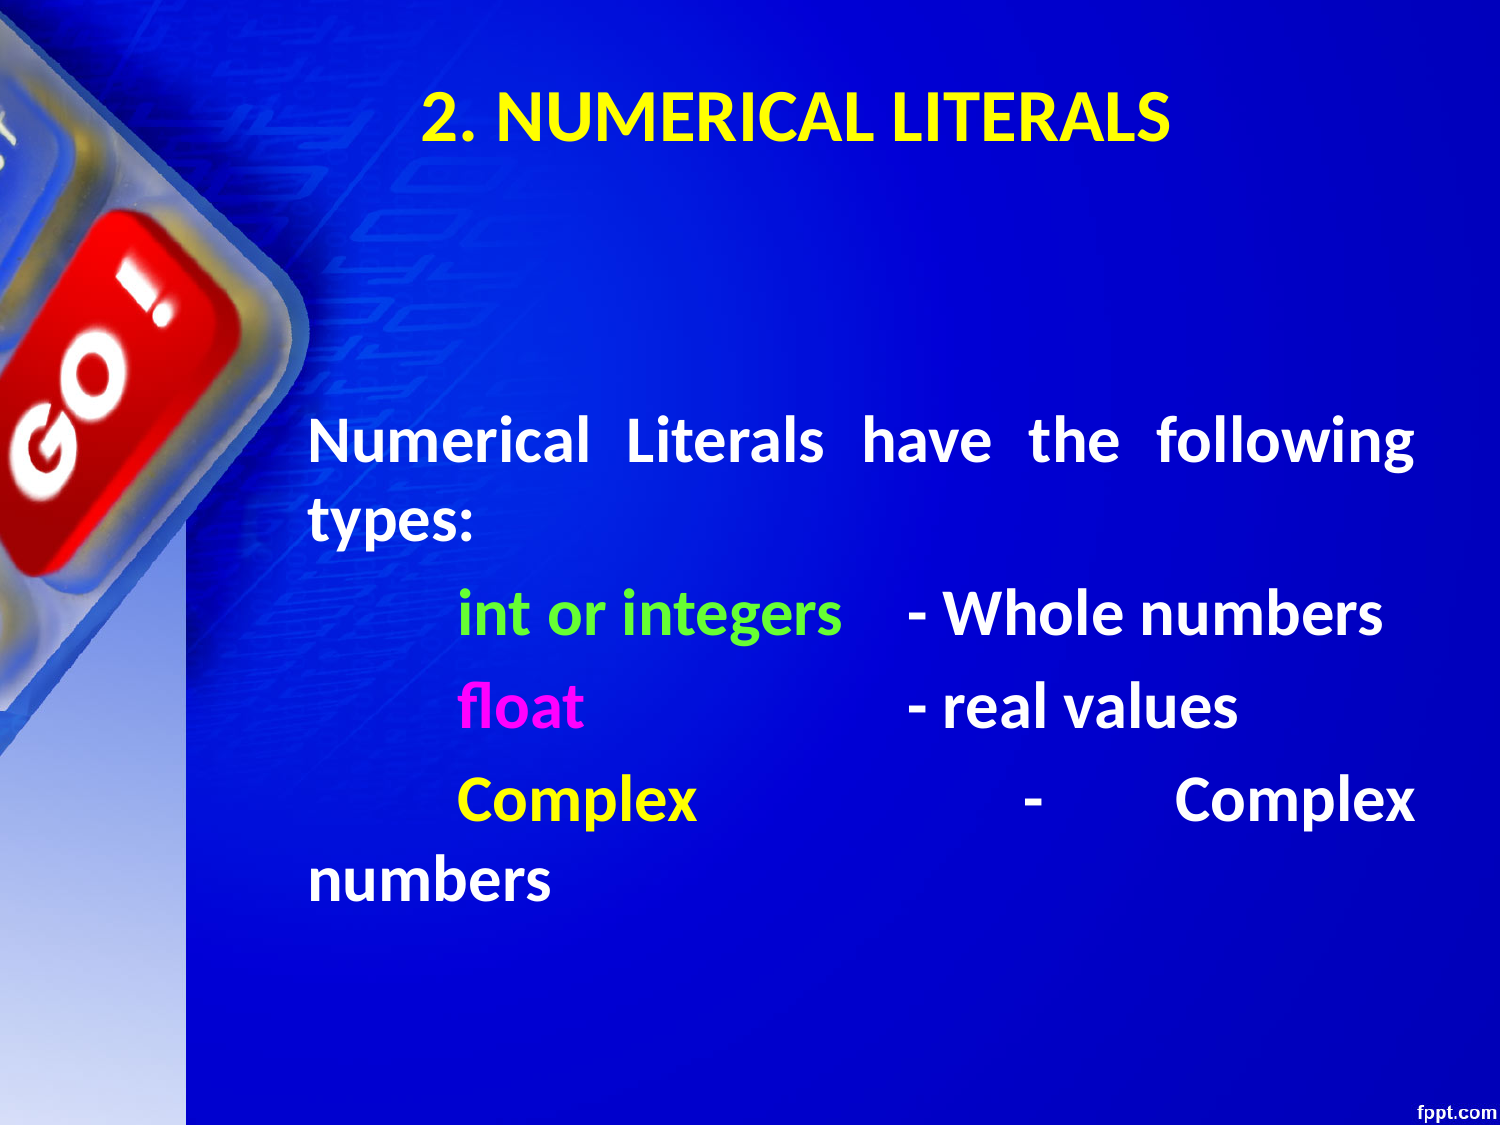

# 2. NUMERICAL LITERALS

	Numerical Literals have the following types:
		int or integers 	- Whole numbers
		float 			- real values
		Complex 		- Complex numbers